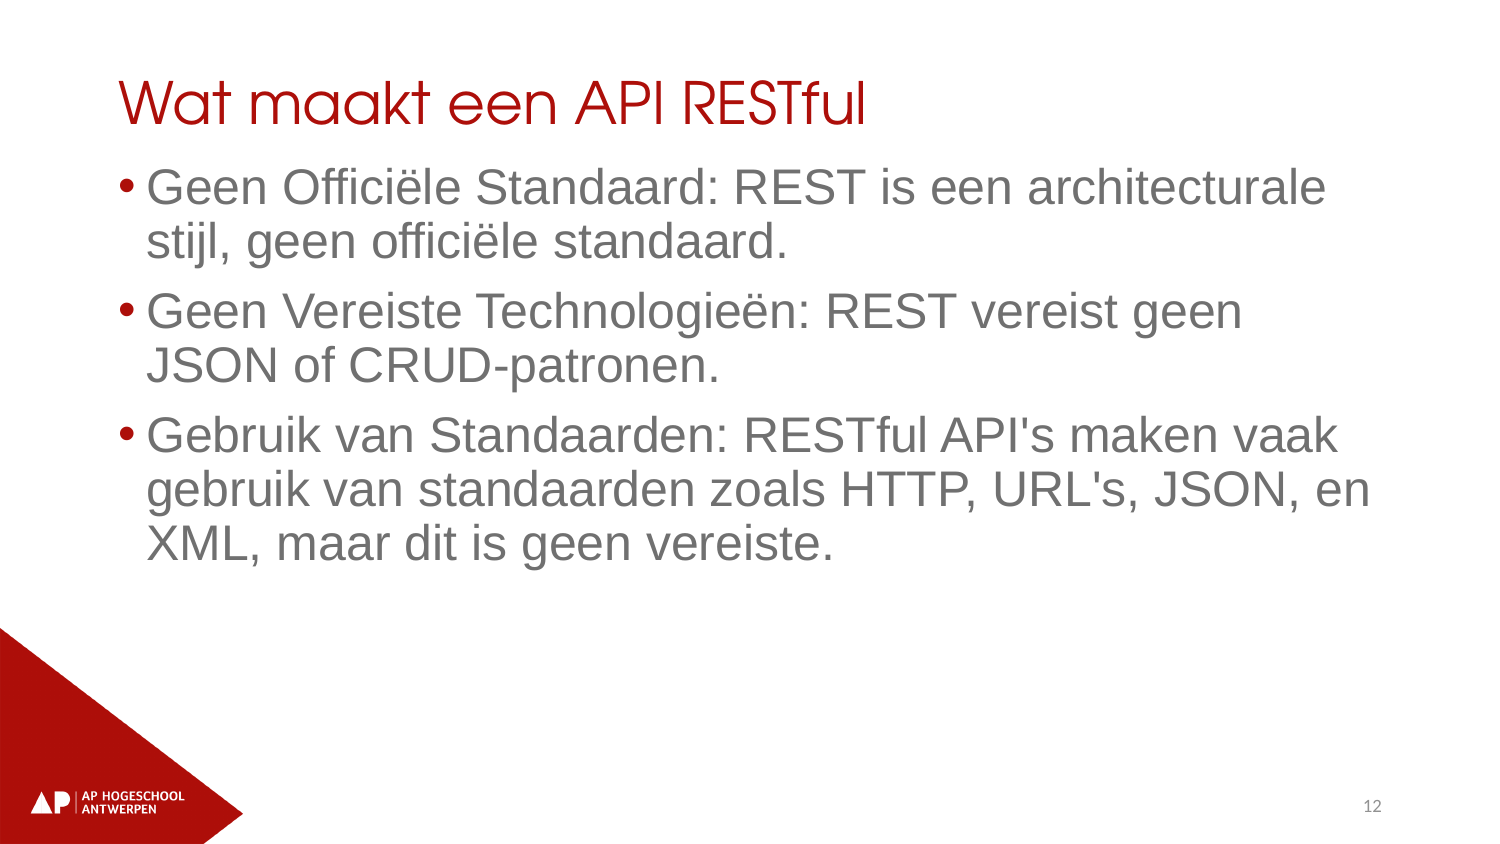

# Wat maakt een API RESTful
Geen Officiële Standaard: REST is een architecturale stijl, geen officiële standaard.
Geen Vereiste Technologieën: REST vereist geen JSON of CRUD-patronen.
Gebruik van Standaarden: RESTful API's maken vaak gebruik van standaarden zoals HTTP, URL's, JSON, en XML, maar dit is geen vereiste.
12